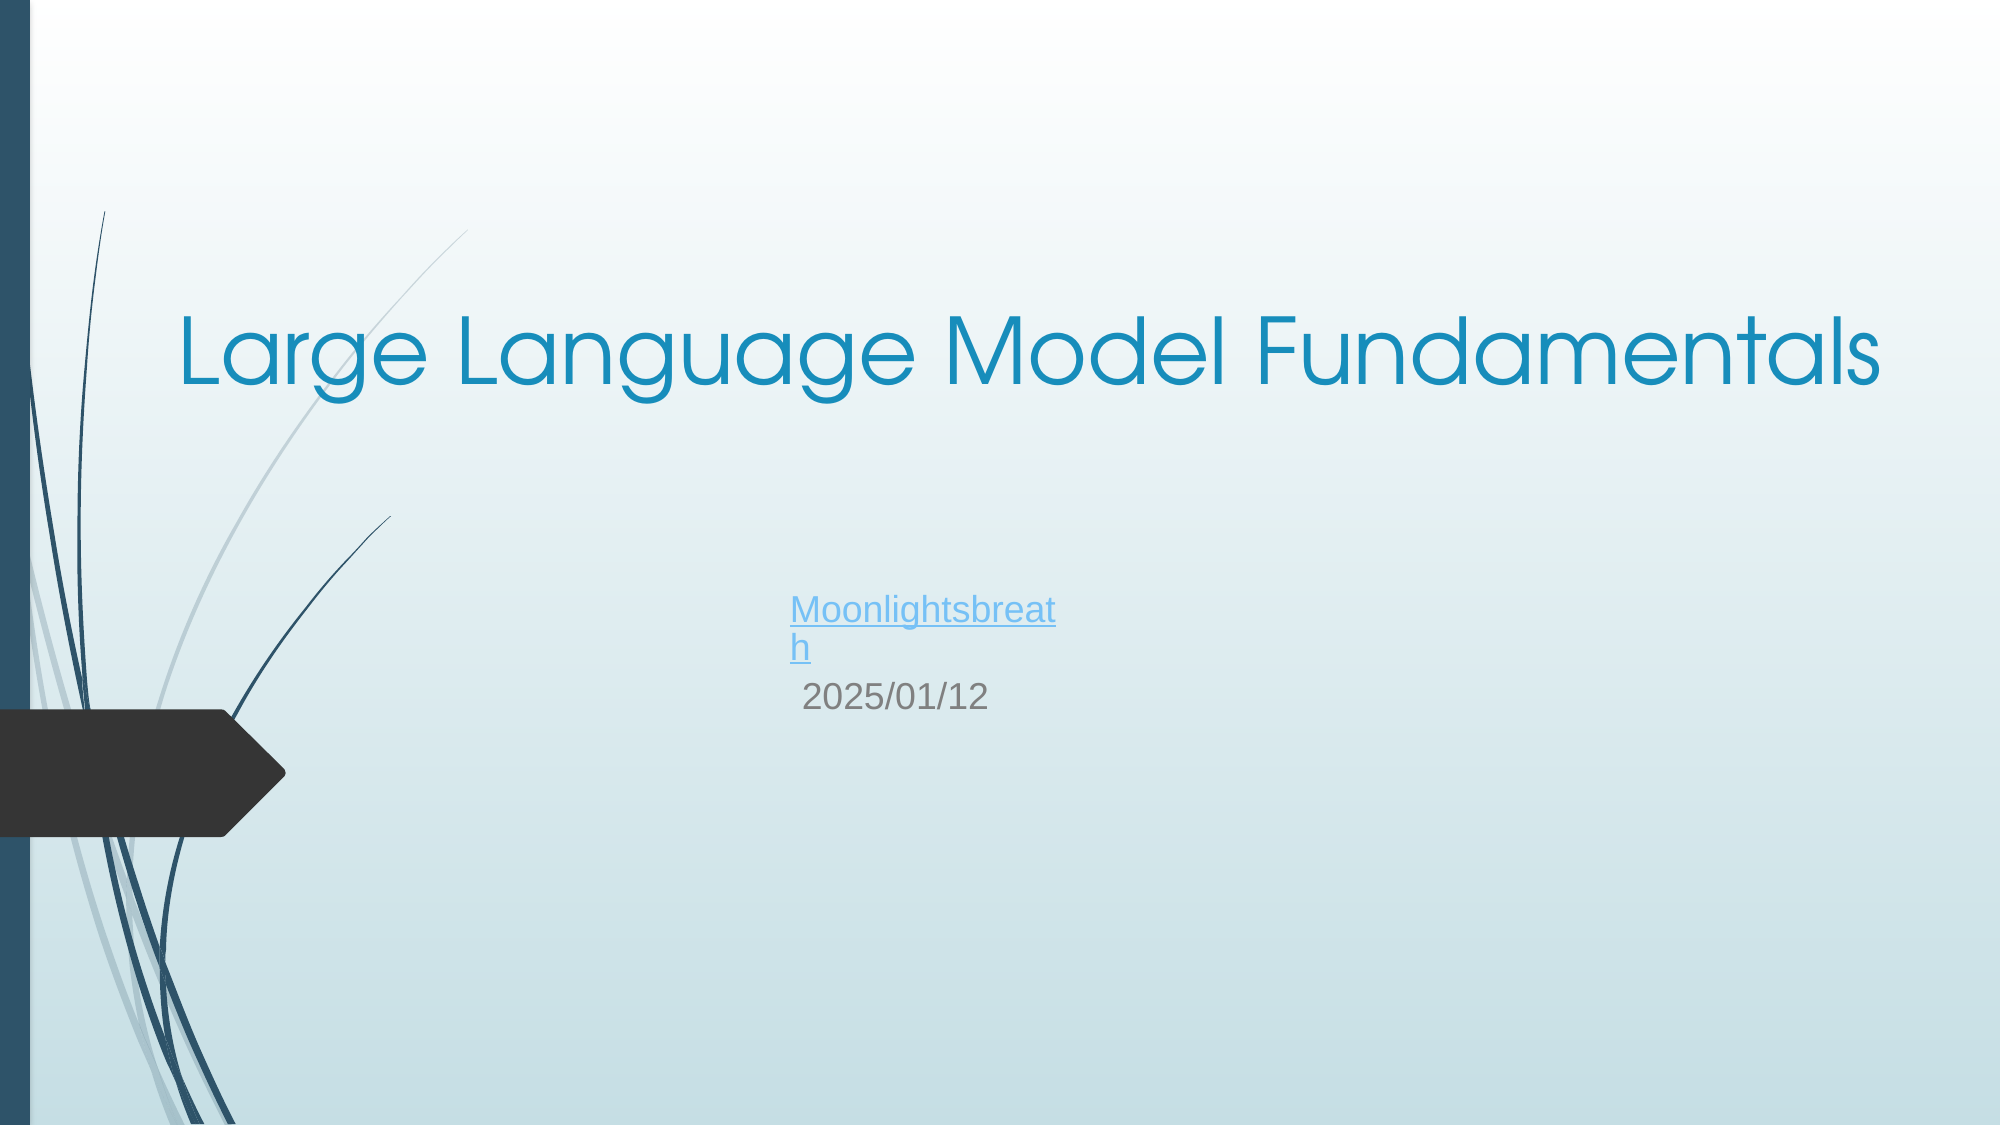

# Large Language Model Fundamentals
Moonlightsbreath
2025/01/12